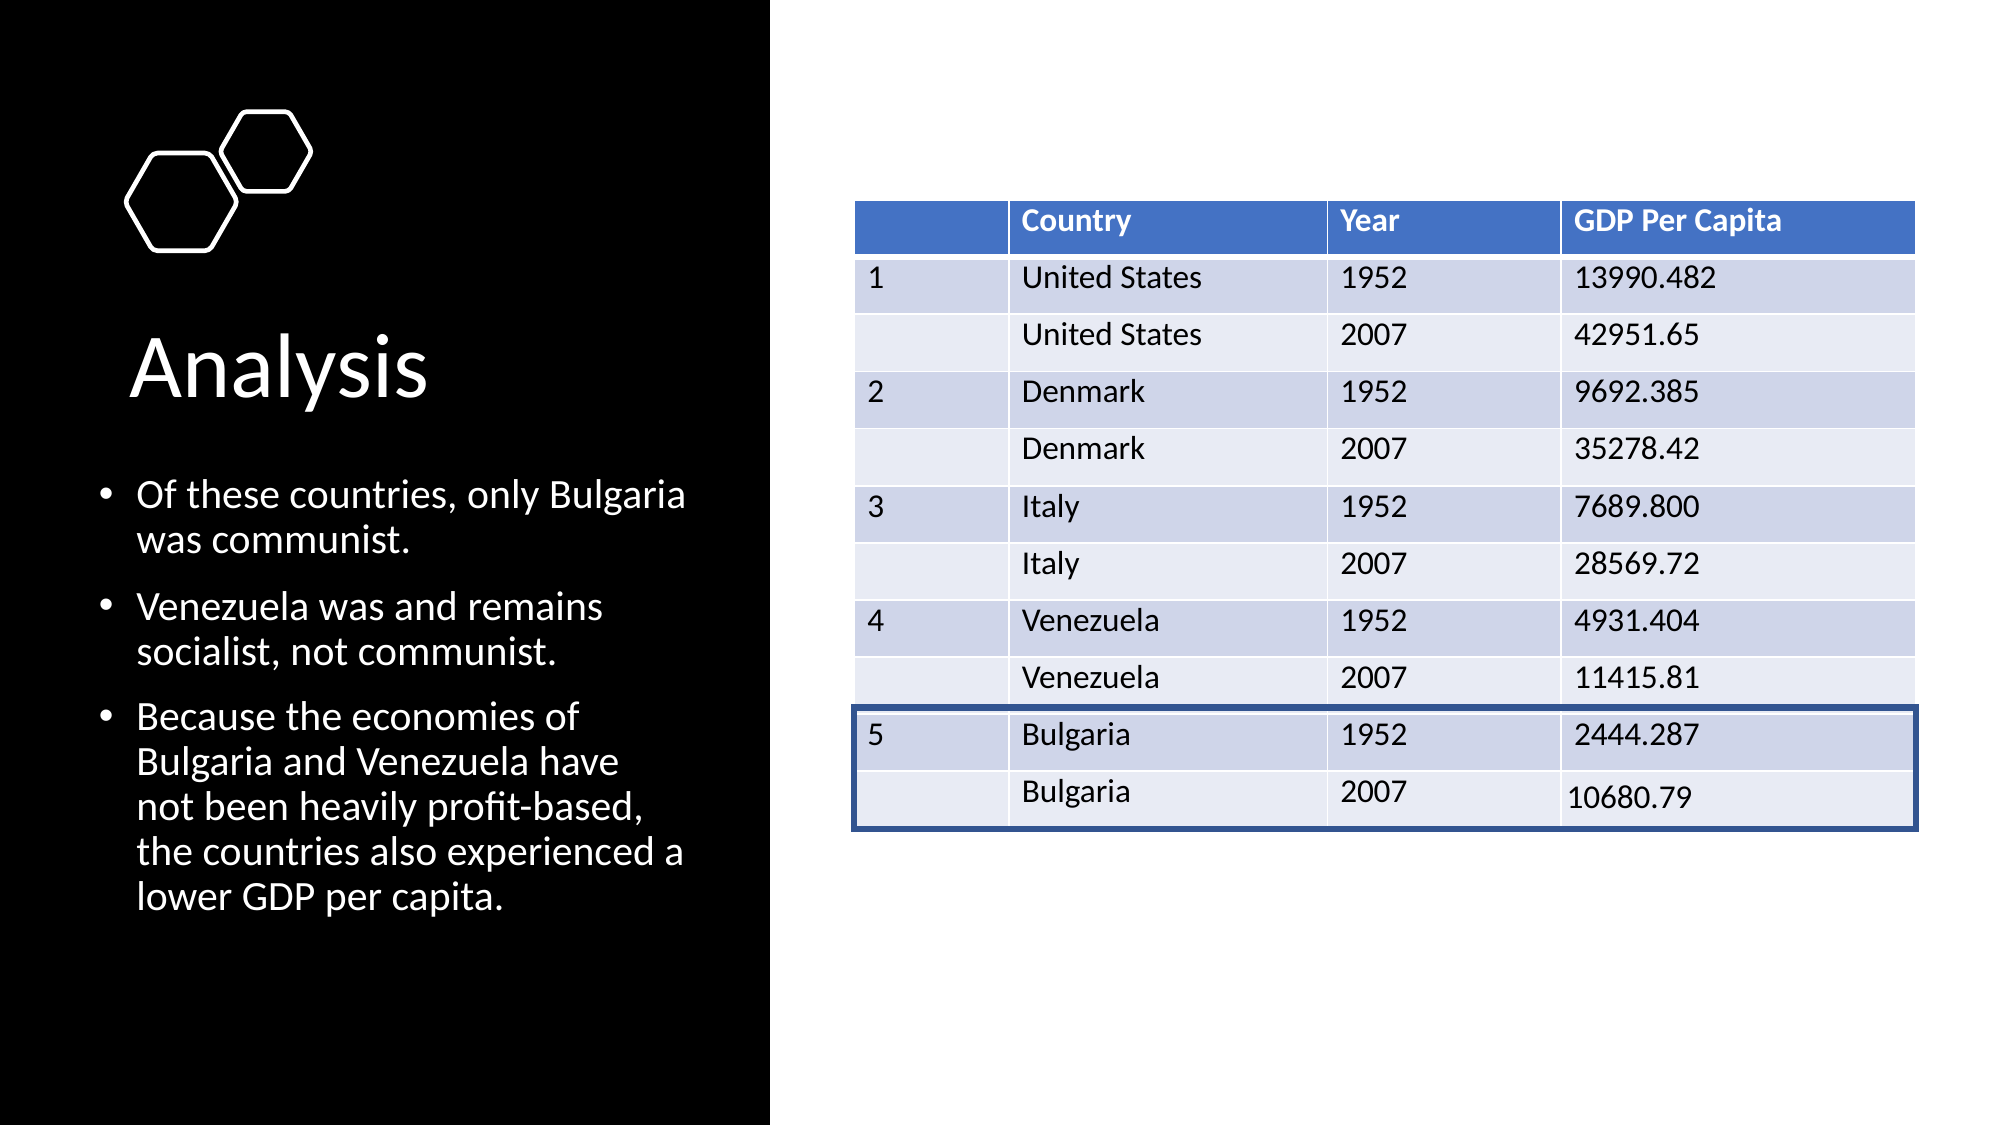

|  | Country | Year | GDP Per Capita |
| --- | --- | --- | --- |
| 1 | United States | 1952 | 13990.482 |
|  | United States | 2007 | 42951.65 |
| 2 | Denmark | 1952 | 9692.385 |
|  | Denmark | 2007 | 35278.42 |
| 3 | Italy | 1952 | 7689.800 |
|  | Italy | 2007 | 28569.72 |
| 4 | Venezuela | 1952 | 4931.404 |
|  | Venezuela | 2007 | 11415.81 |
| 5 | Bulgaria | 1952 | 2444.287 |
|  | Bulgaria | 2007 | 10680.79 |
# Analysis
Of these countries, only Bulgaria was communist.
Venezuela was and remains socialist, not communist.
Because the economies of Bulgaria and Venezuela have not been heavily profit-based, the countries also experienced a lower GDP per capita.